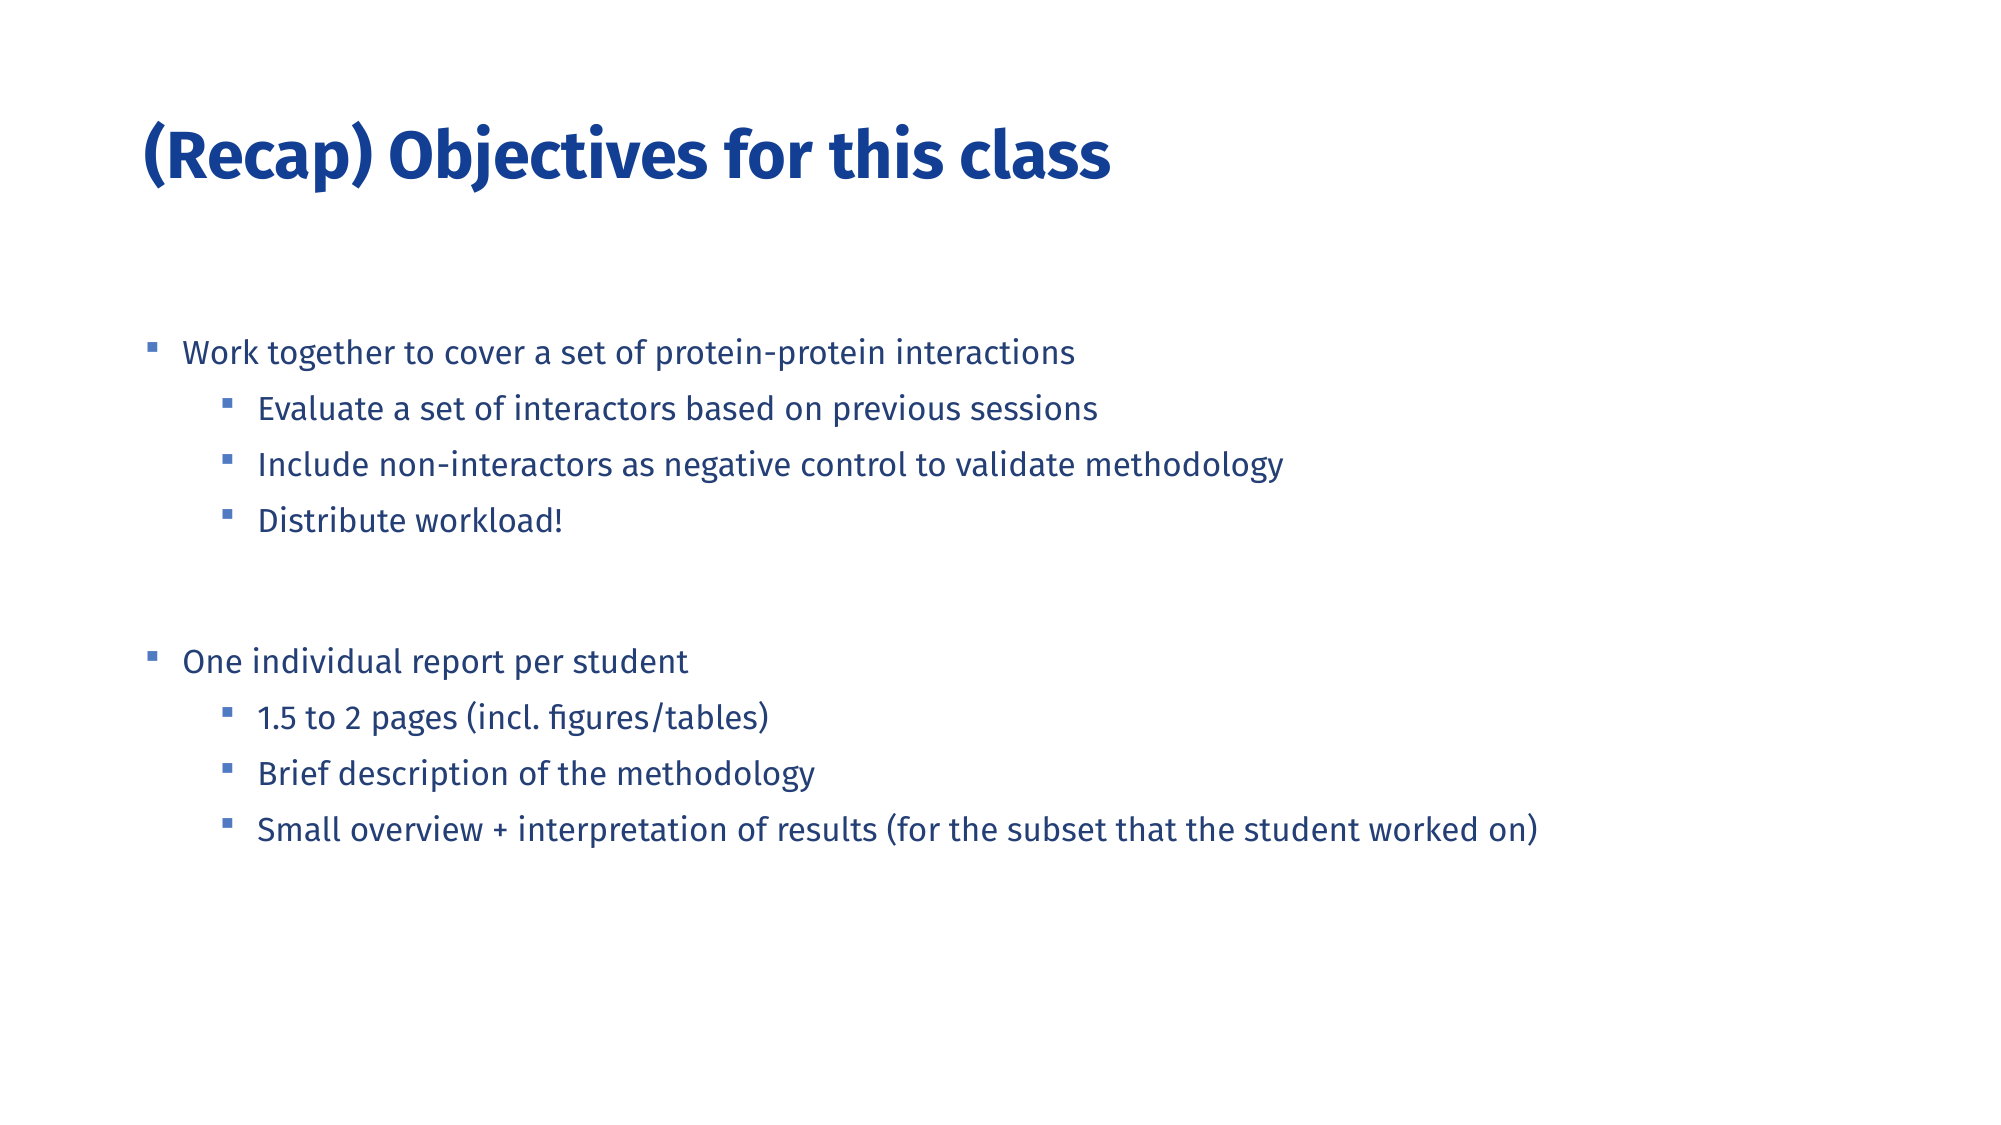

# (Recap) Objectives for this class
Work together to cover a set of protein-protein interactions
Evaluate a set of interactors based on previous sessions
Include non-interactors as negative control to validate methodology
Distribute workload!

One individual report per student
1.5 to 2 pages (incl. figures/tables)
Brief description of the methodology
Small overview + interpretation of results (for the subset that the student worked on)